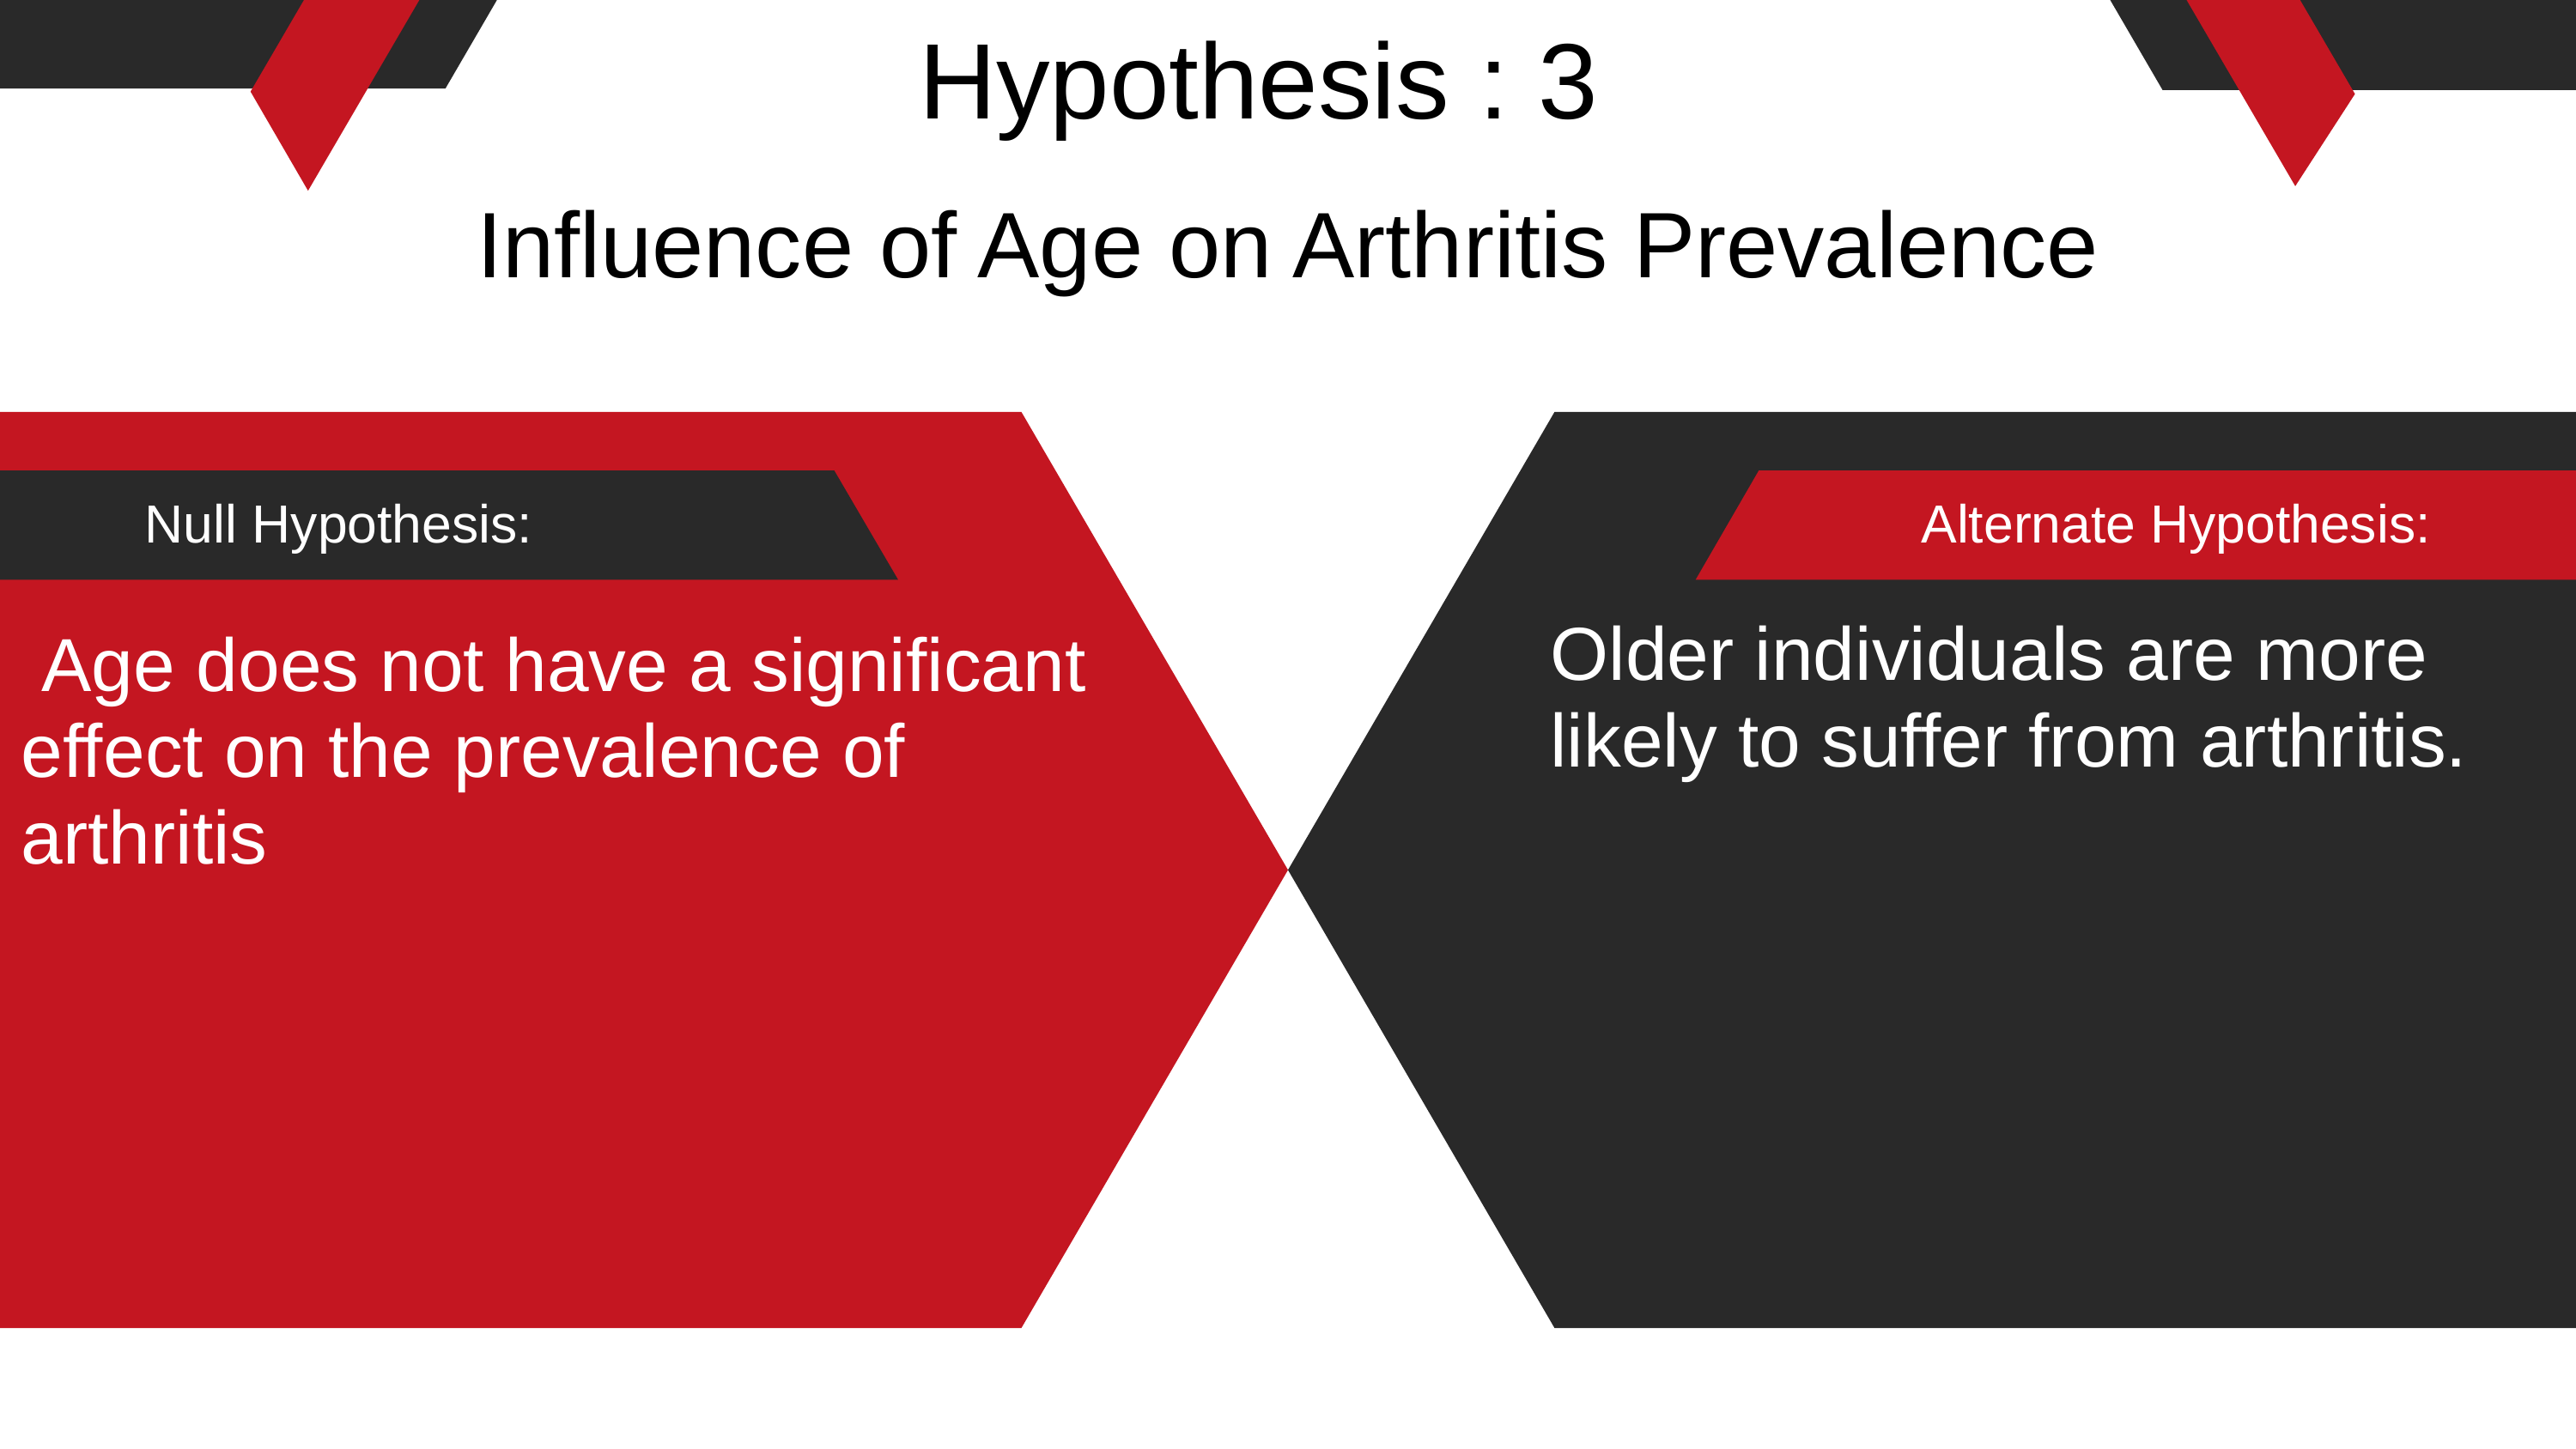

Hypothesis : 3
Influence of Age on Arthritis Prevalence

Null Hypothesis:
Alternate Hypothesis:
Older individuals are more likely to suffer from arthritis.
 Age does not have a significant effect on the prevalence of arthritis